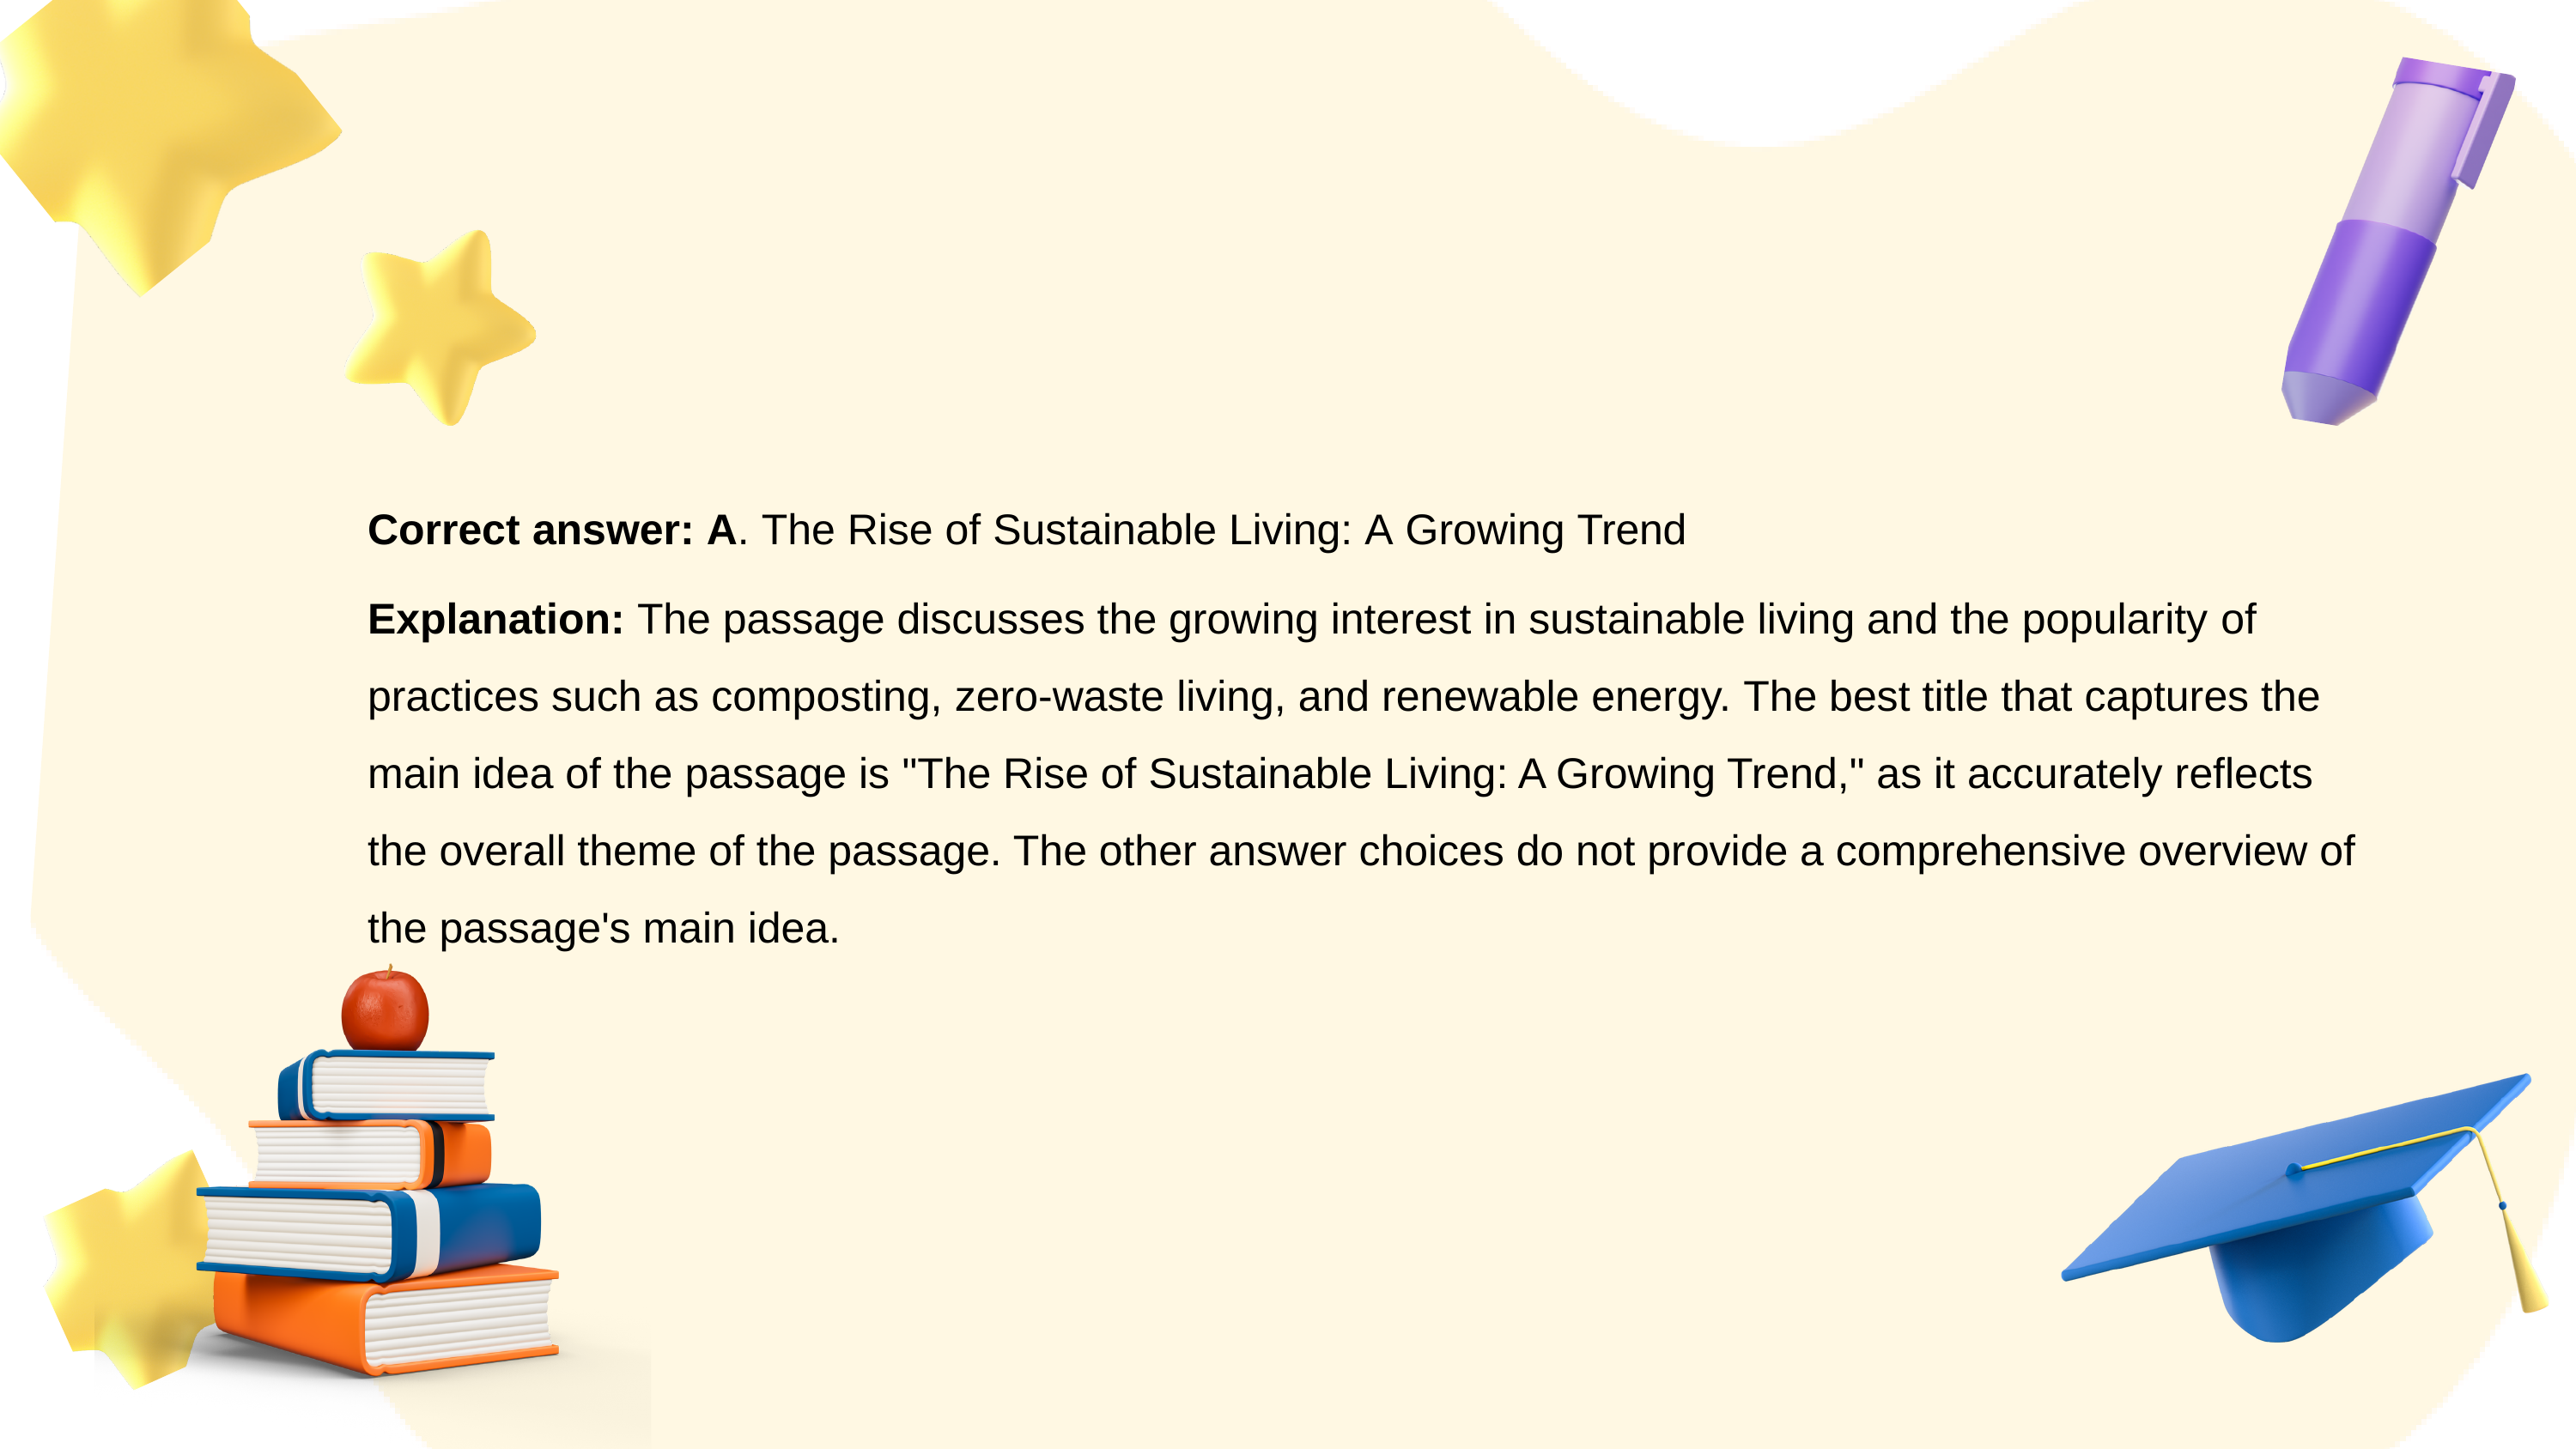

Correct answer: A. The Rise of Sustainable Living: A Growing Trend
Explanation: The passage discusses the growing interest in sustainable living and the popularity of practices such as composting, zero-waste living, and renewable energy. The best title that captures the main idea of the passage is "The Rise of Sustainable Living: A Growing Trend," as it accurately reflects the overall theme of the passage. The other answer choices do not provide a comprehensive overview of the passage's main idea.